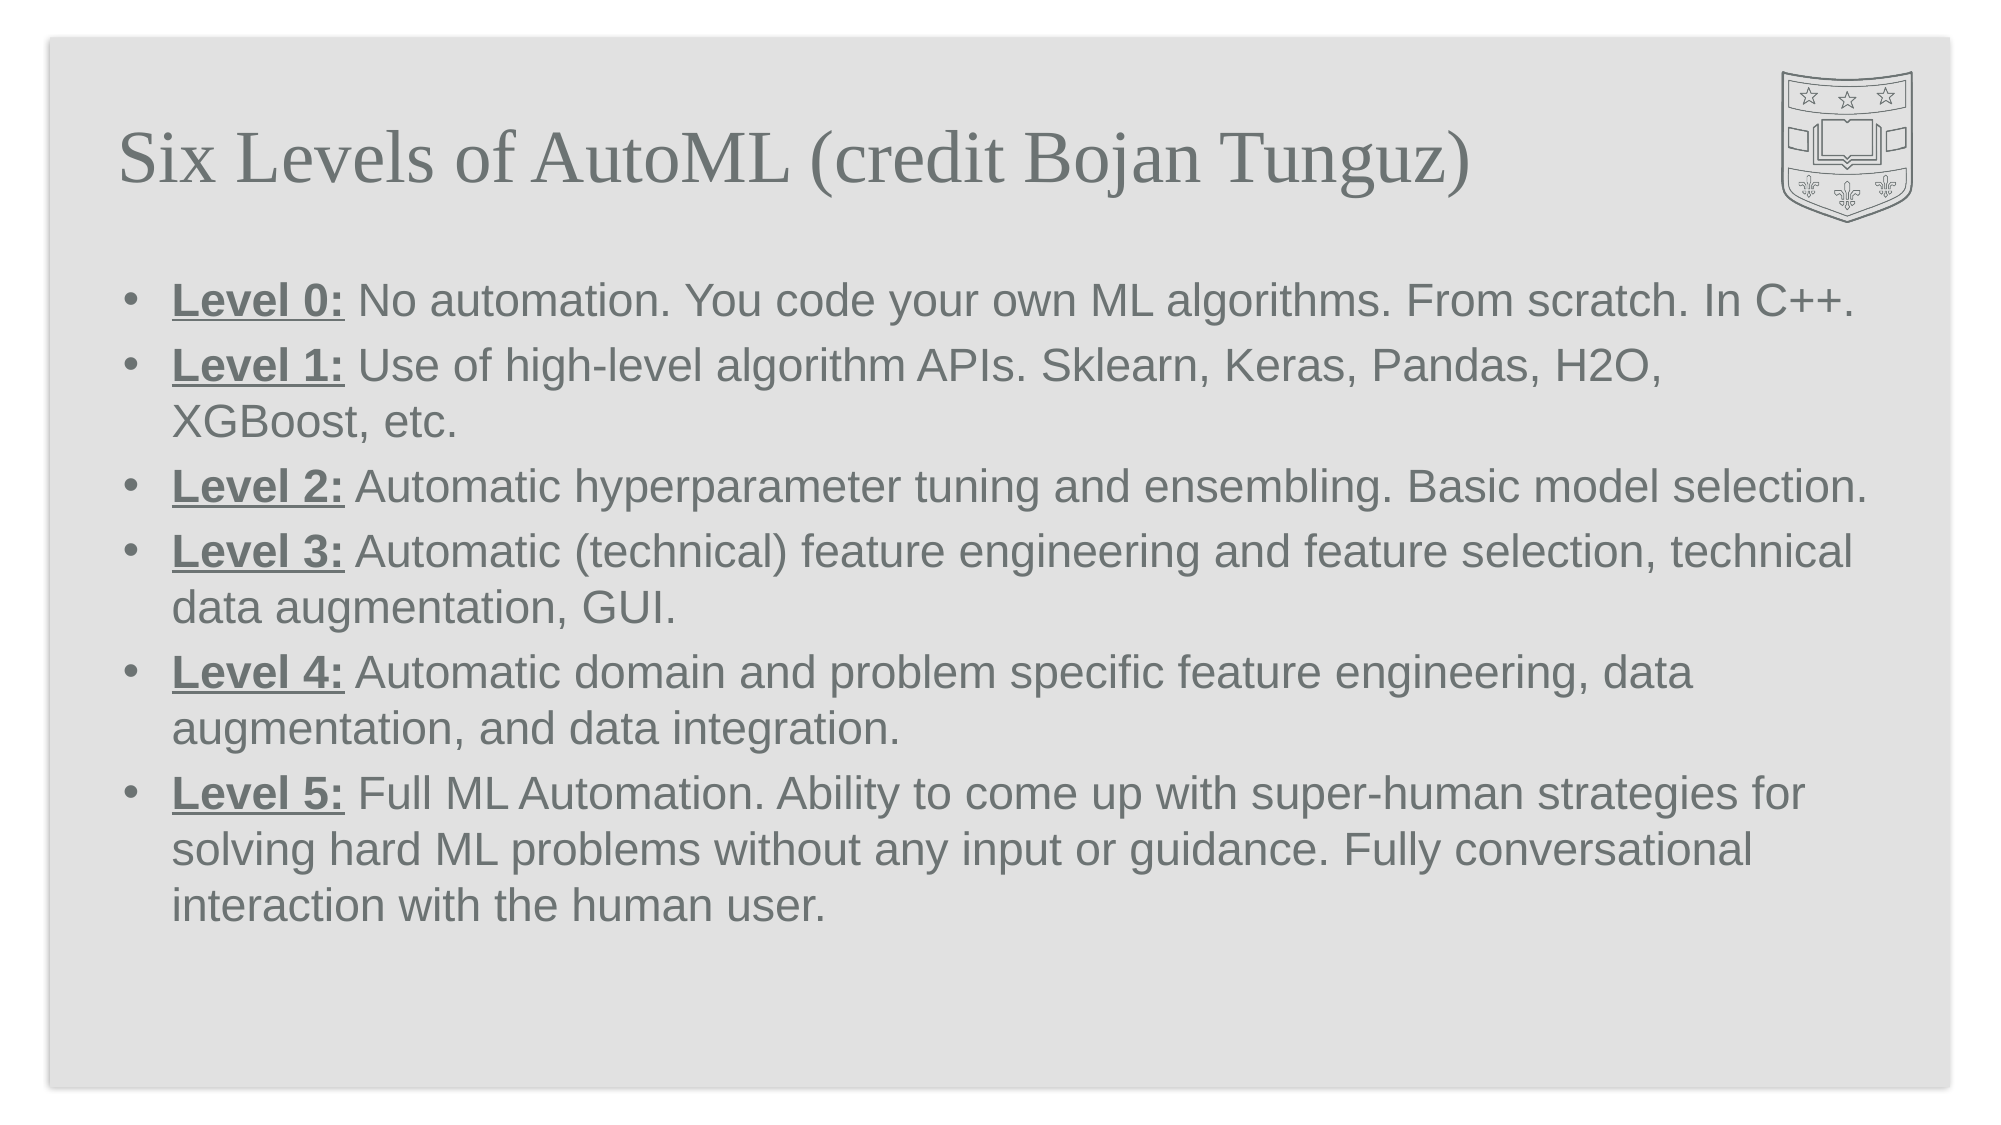

# Six Levels of AutoML (credit Bojan Tunguz)
Level 0: No automation. You code your own ML algorithms. From scratch. In C++.
Level 1: Use of high-level algorithm APIs. Sklearn, Keras, Pandas, H2O, XGBoost, etc.
Level 2: Automatic hyperparameter tuning and ensembling. Basic model selection.
Level 3: Automatic (technical) feature engineering and feature selection, technical data augmentation, GUI.
Level 4: Automatic domain and problem specific feature engineering, data augmentation, and data integration.
Level 5: Full ML Automation. Ability to come up with super-human strategies for solving hard ML problems without any input or guidance. Fully conversational interaction with the human user.